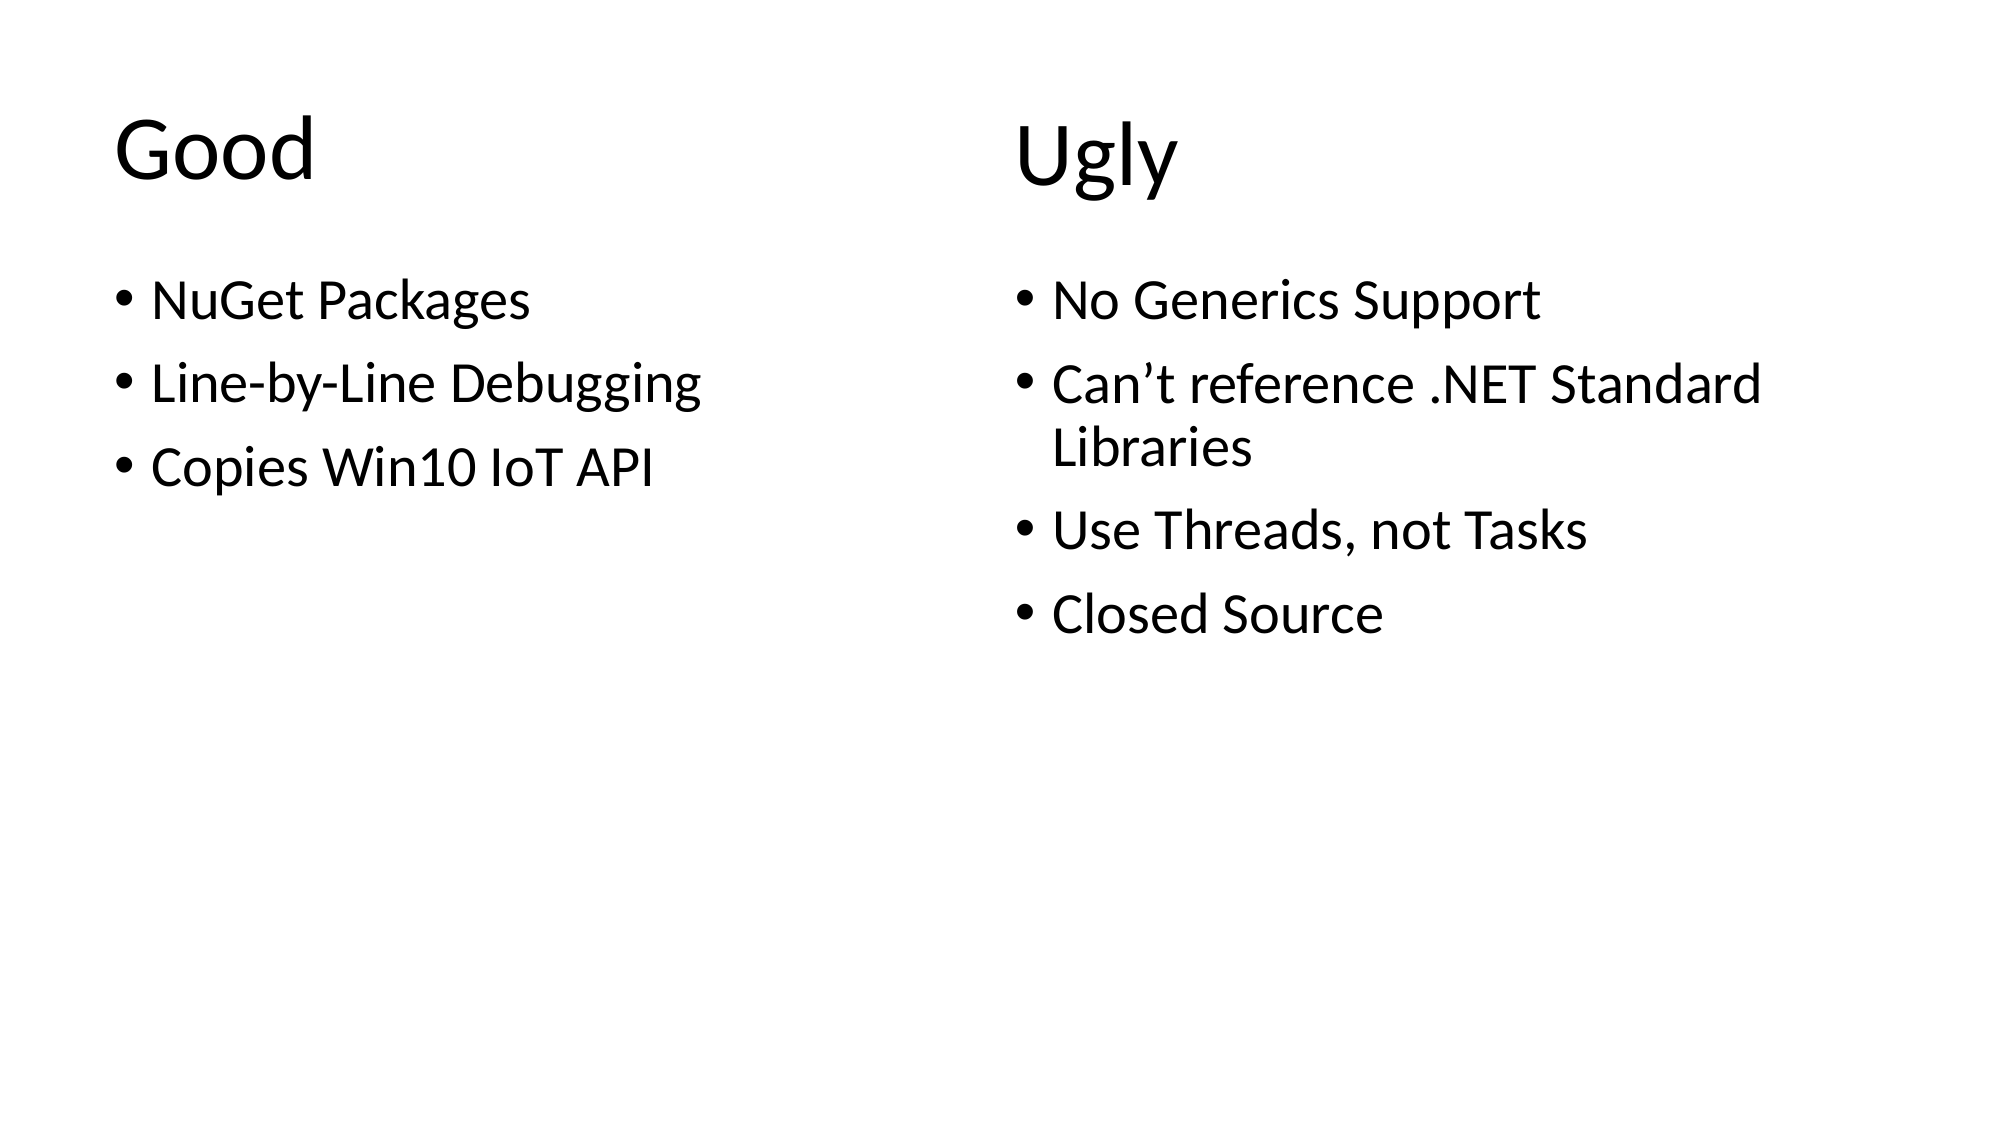

# Good
Ugly
NuGet Packages
Line-by-Line Debugging
Copies Win10 IoT API
No Generics Support
Can’t reference .NET Standard Libraries
Use Threads, not Tasks
Closed Source